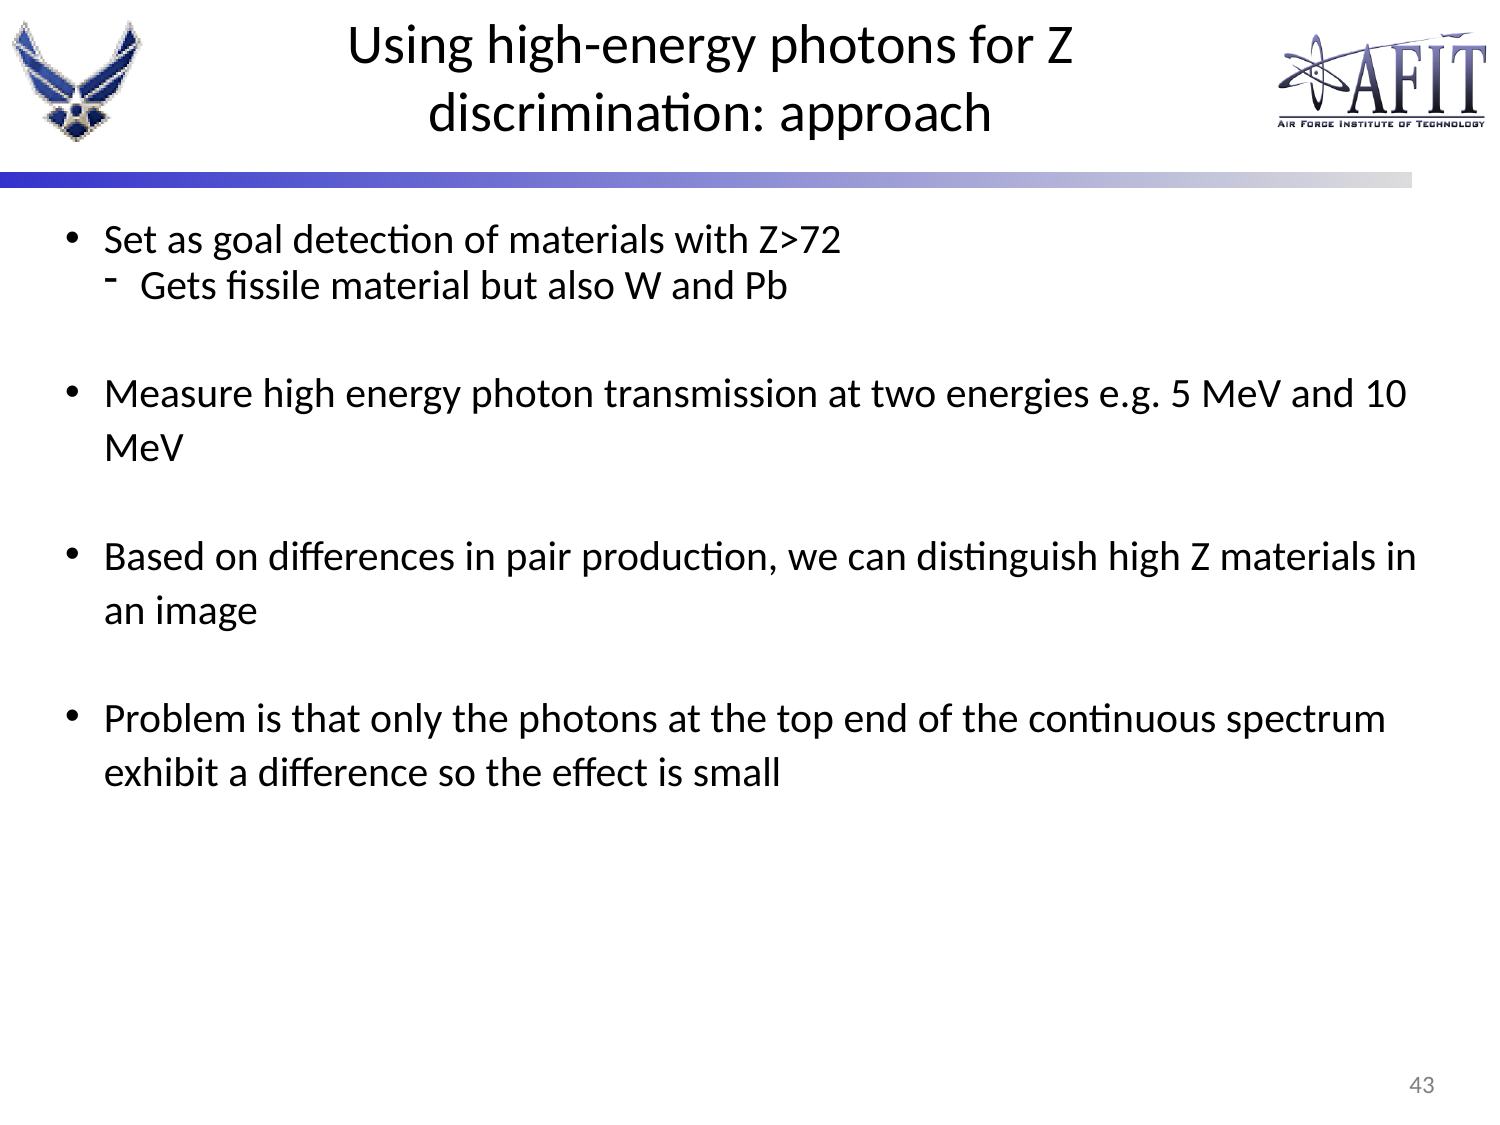

# Using high-energy photons for Z discrimination: approach
Set as goal detection of materials with Z>72
Gets fissile material but also W and Pb

Measure high energy photon transmission at two energies e.g. 5 MeV and 10 MeV

Based on differences in pair production, we can distinguish high Z materials in an image

Problem is that only the photons at the top end of the continuous spectrum exhibit a difference so the effect is small
43